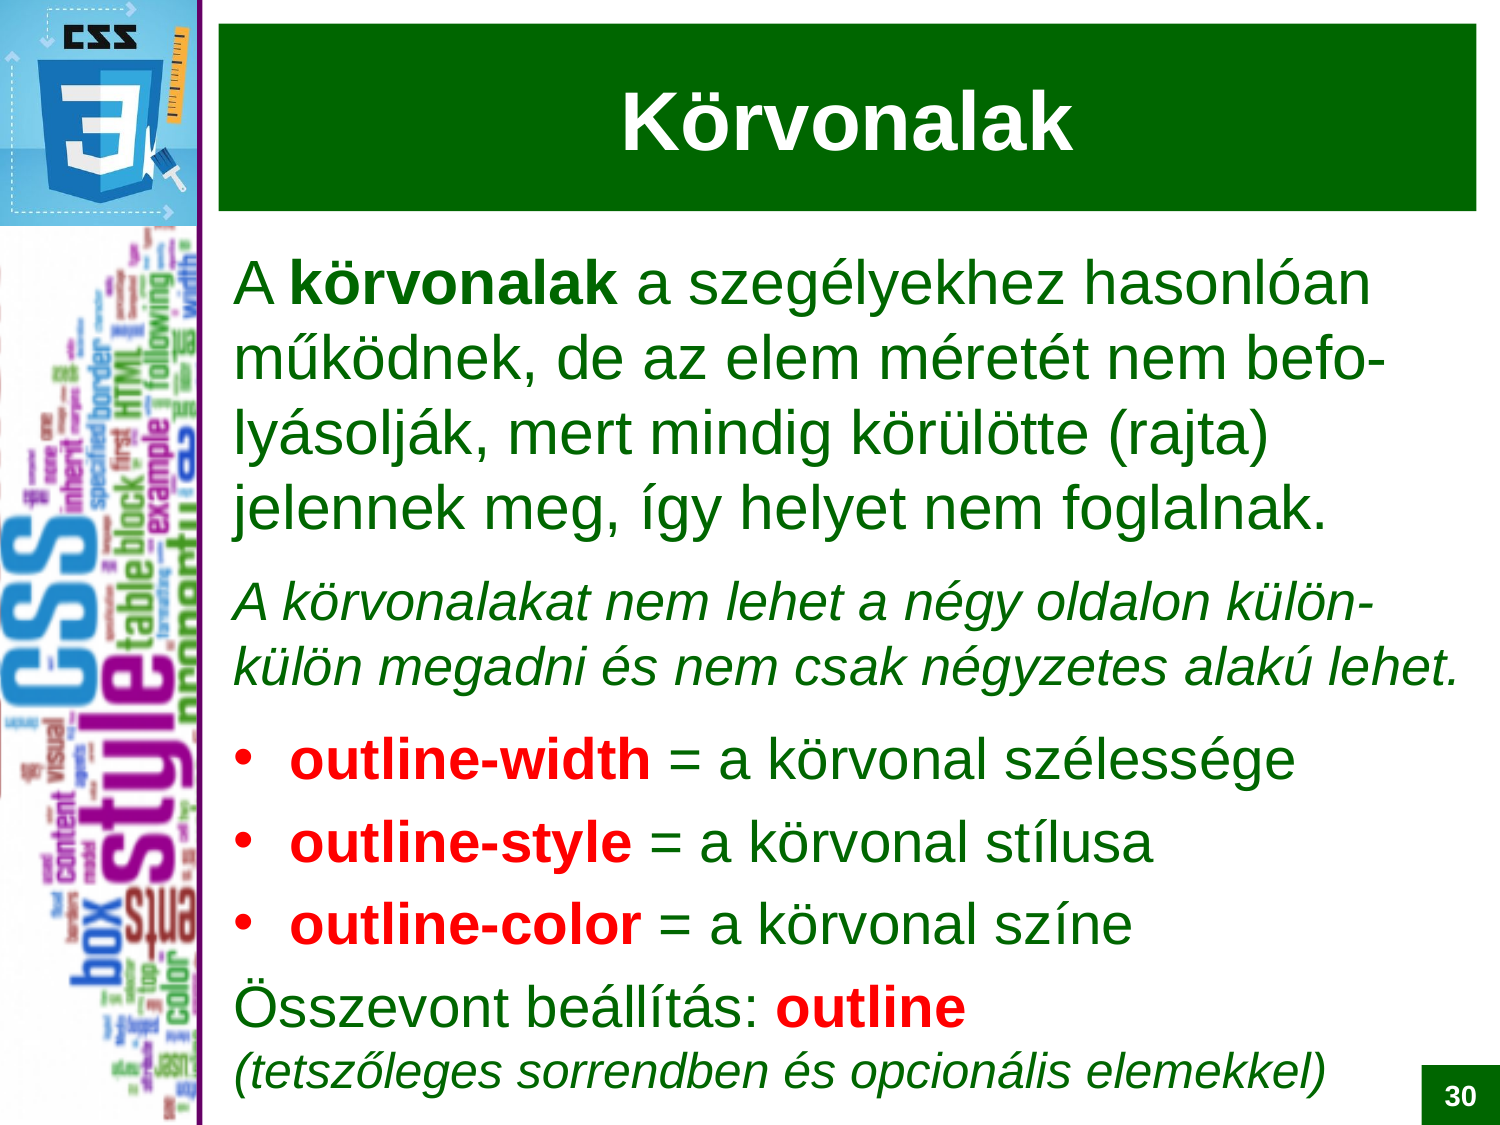

# Körvonalak
A körvonalak a szegélyekhez hasonlóan működnek, de az elem méretét nem befo-lyásolják, mert mindig körülötte (rajta) jelennek meg, így helyet nem foglalnak.
A körvonalakat nem lehet a négy oldalon külön-külön megadni és nem csak négyzetes alakú lehet.
outline-width = a körvonal szélessége
outline-style = a körvonal stílusa
outline-color = a körvonal színe
Összevont beállítás: outline
(tetszőleges sorrendben és opcionális elemekkel)

30